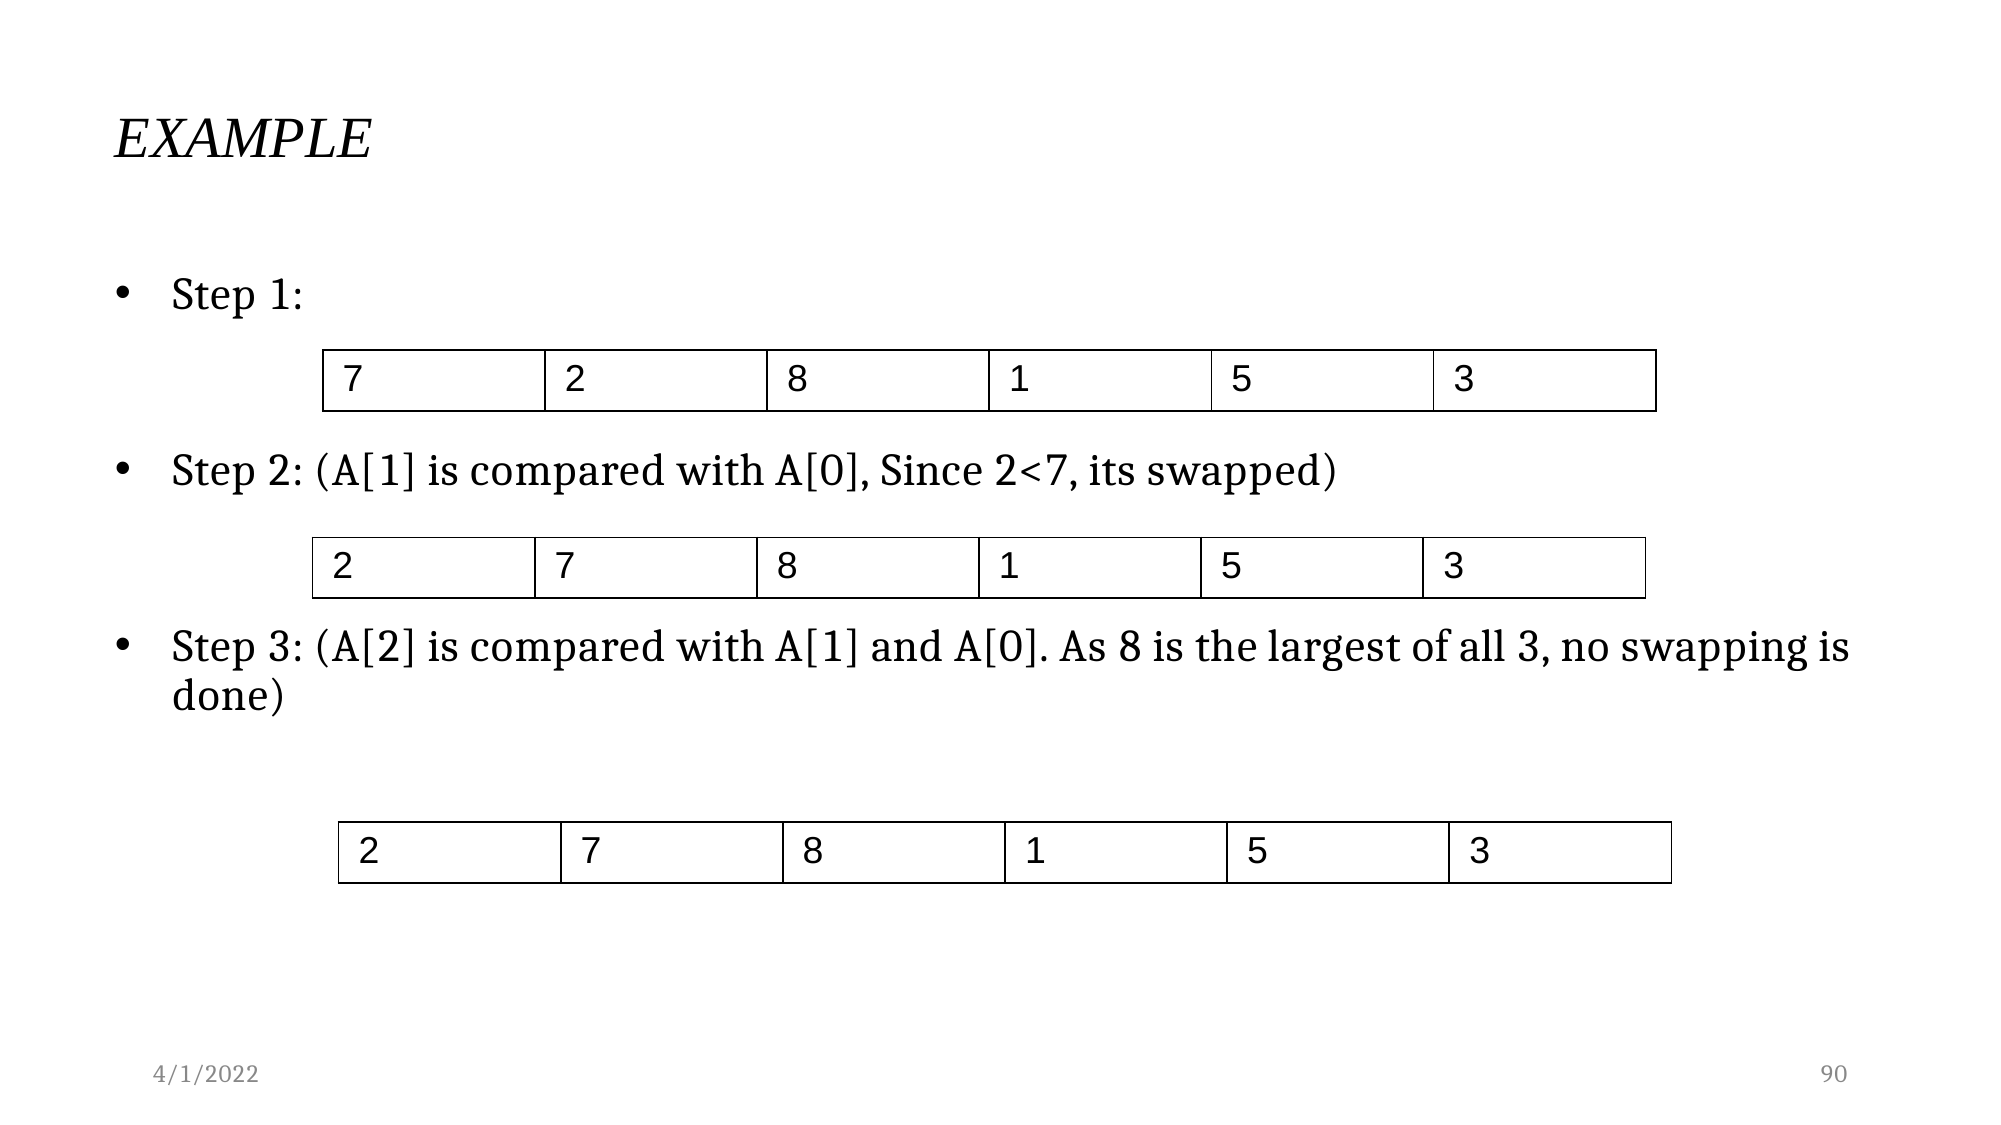

# EXAMPLE
Step 1:

Step 2: (A[1] is compared with A[0], Since 2<7, its swapped)

Step 3: (A[2] is compared with A[1] and A[0]. As 8 is the largest of all 3, no swapping is done)

| 7 | 2 | 8 | 1 | 5 | 3 |
| --- | --- | --- | --- | --- | --- |
| 2 | 7 | 8 | 1 | 5 | 3 |
| --- | --- | --- | --- | --- | --- |
| 2 | 7 | 8 | 1 | 5 | 3 |
| --- | --- | --- | --- | --- | --- |
4/1/2022
90